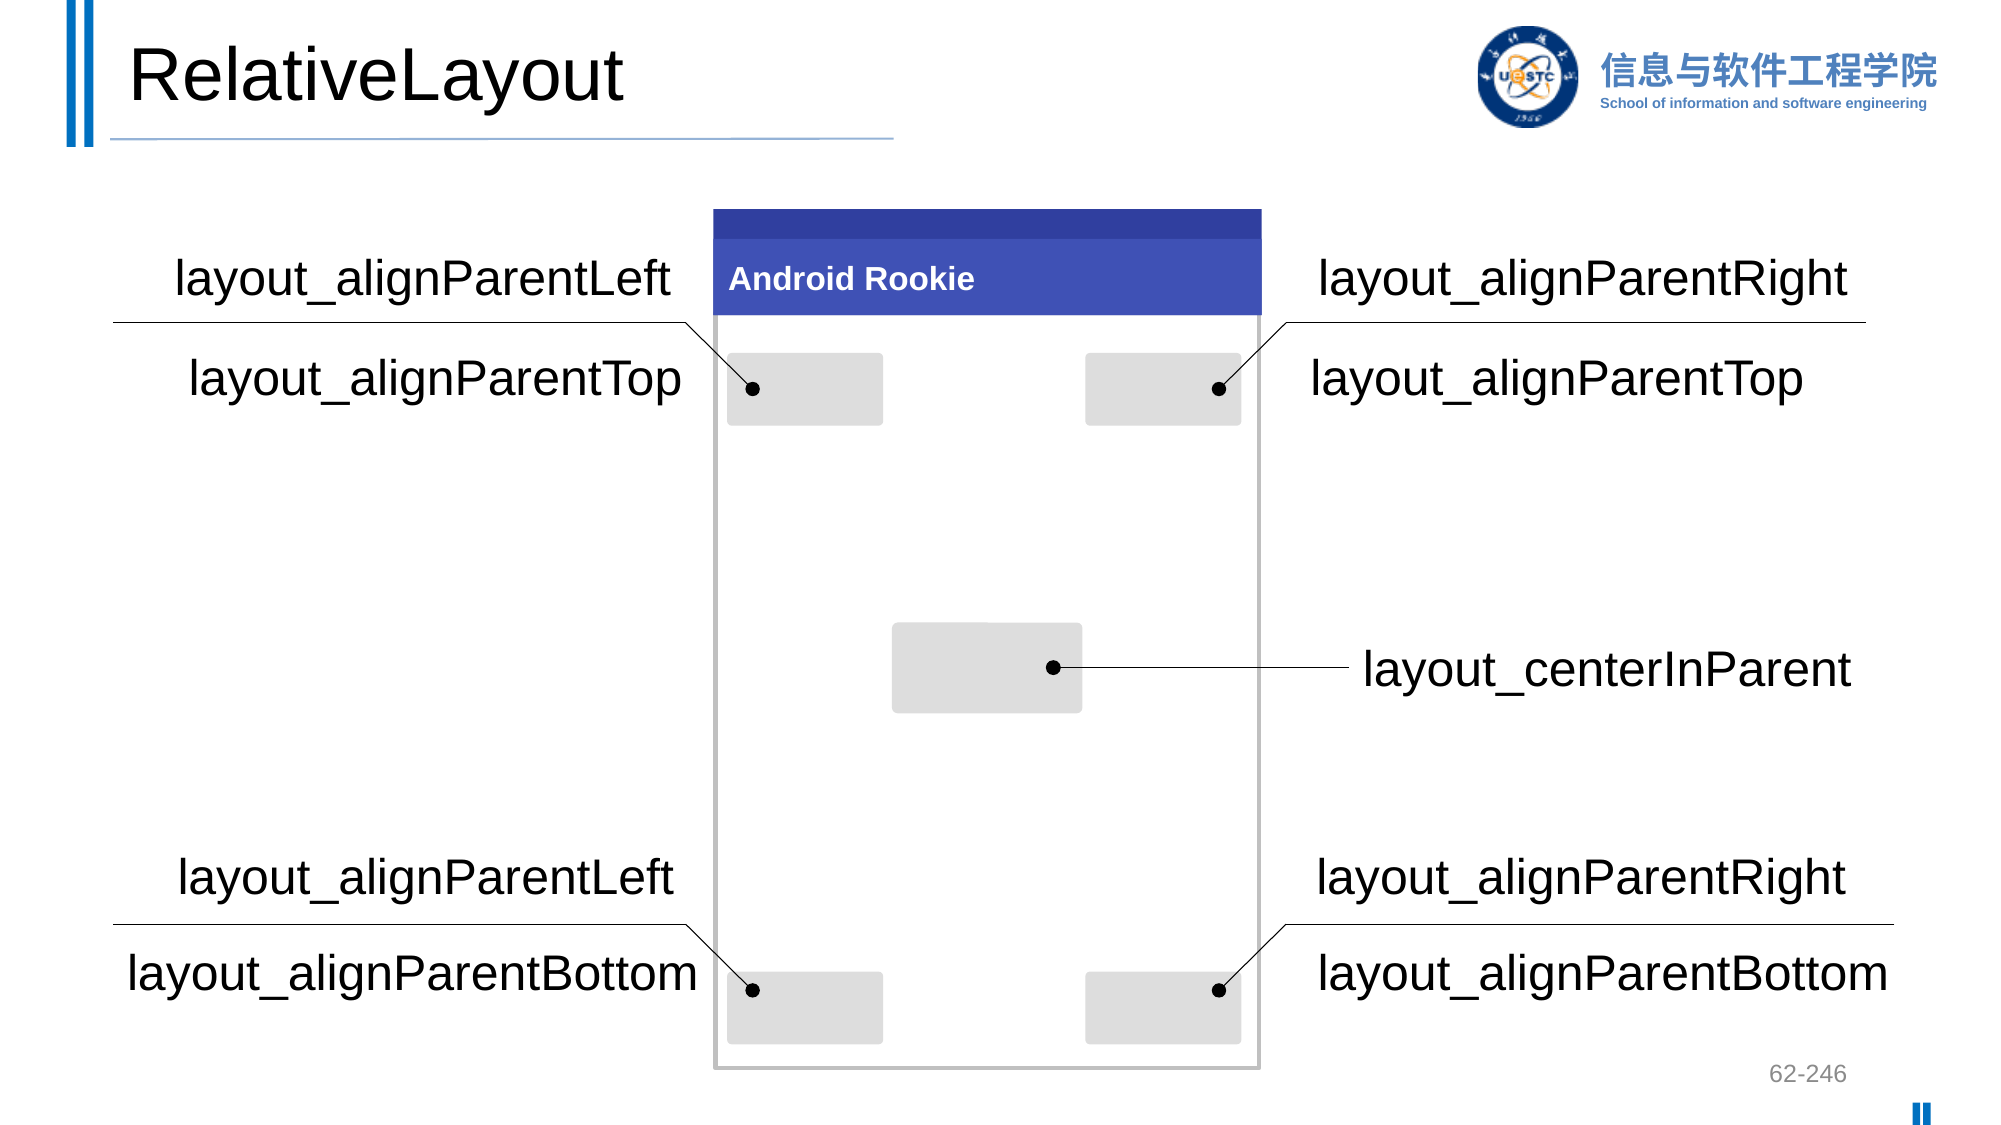

# RelativeLayout

layout_alignParentLeft
layout_alignParentRight
Android Rookie

layout_alignParentTop
layout_alignParentTop

layout_centerInParent

layout_alignParentLeft
layout_alignParentRight

layout_alignParentBottom
layout_alignParentBottom

62-246